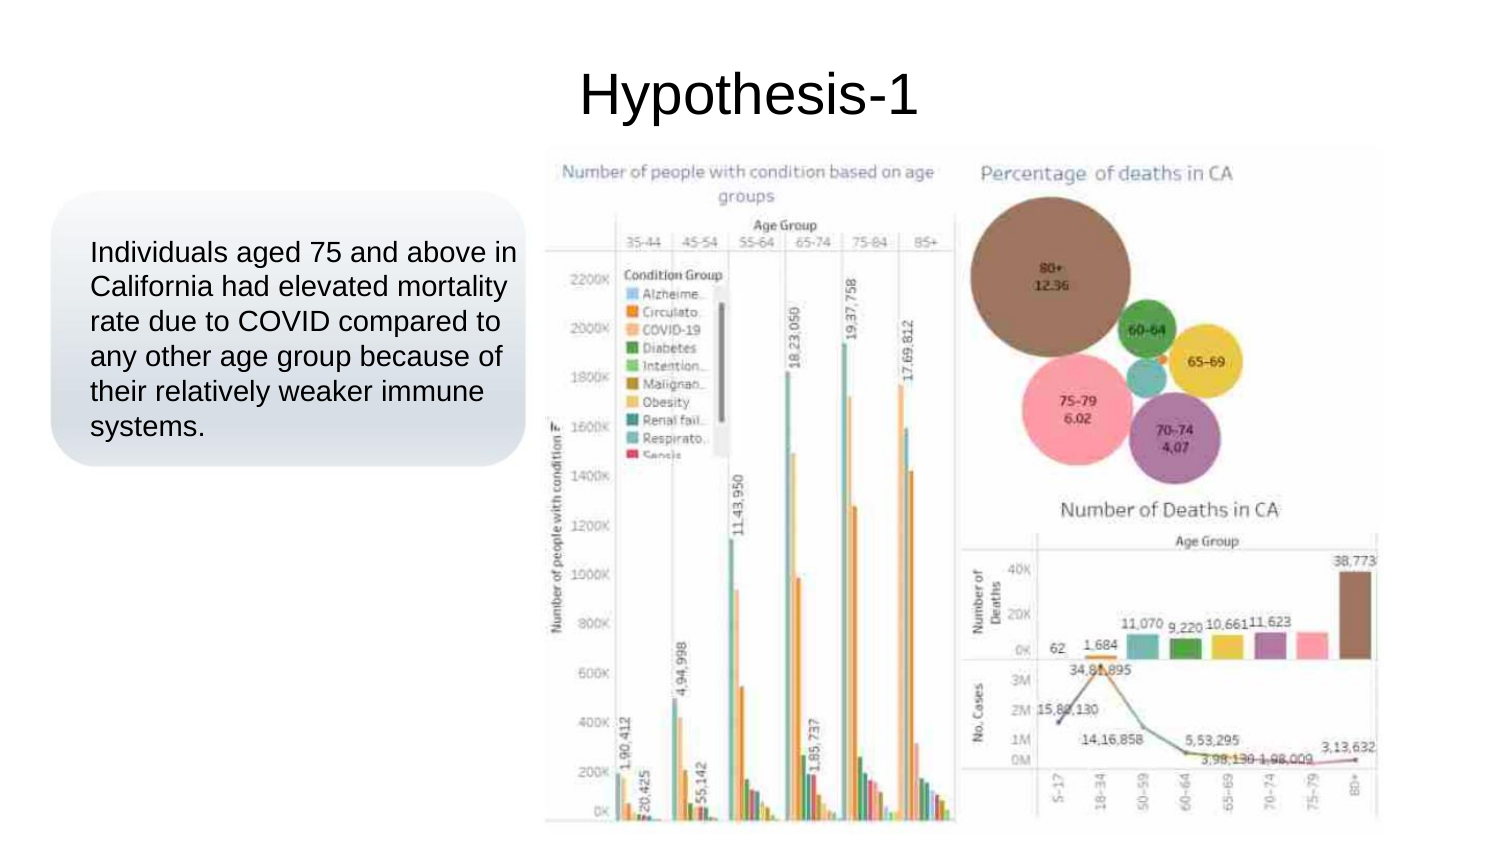

Hypothesis-1
Individuals aged 75 and above in
California had elevated mortality
rate due to COVID compared to
any other age group because of
their relatively weaker immune
systems.